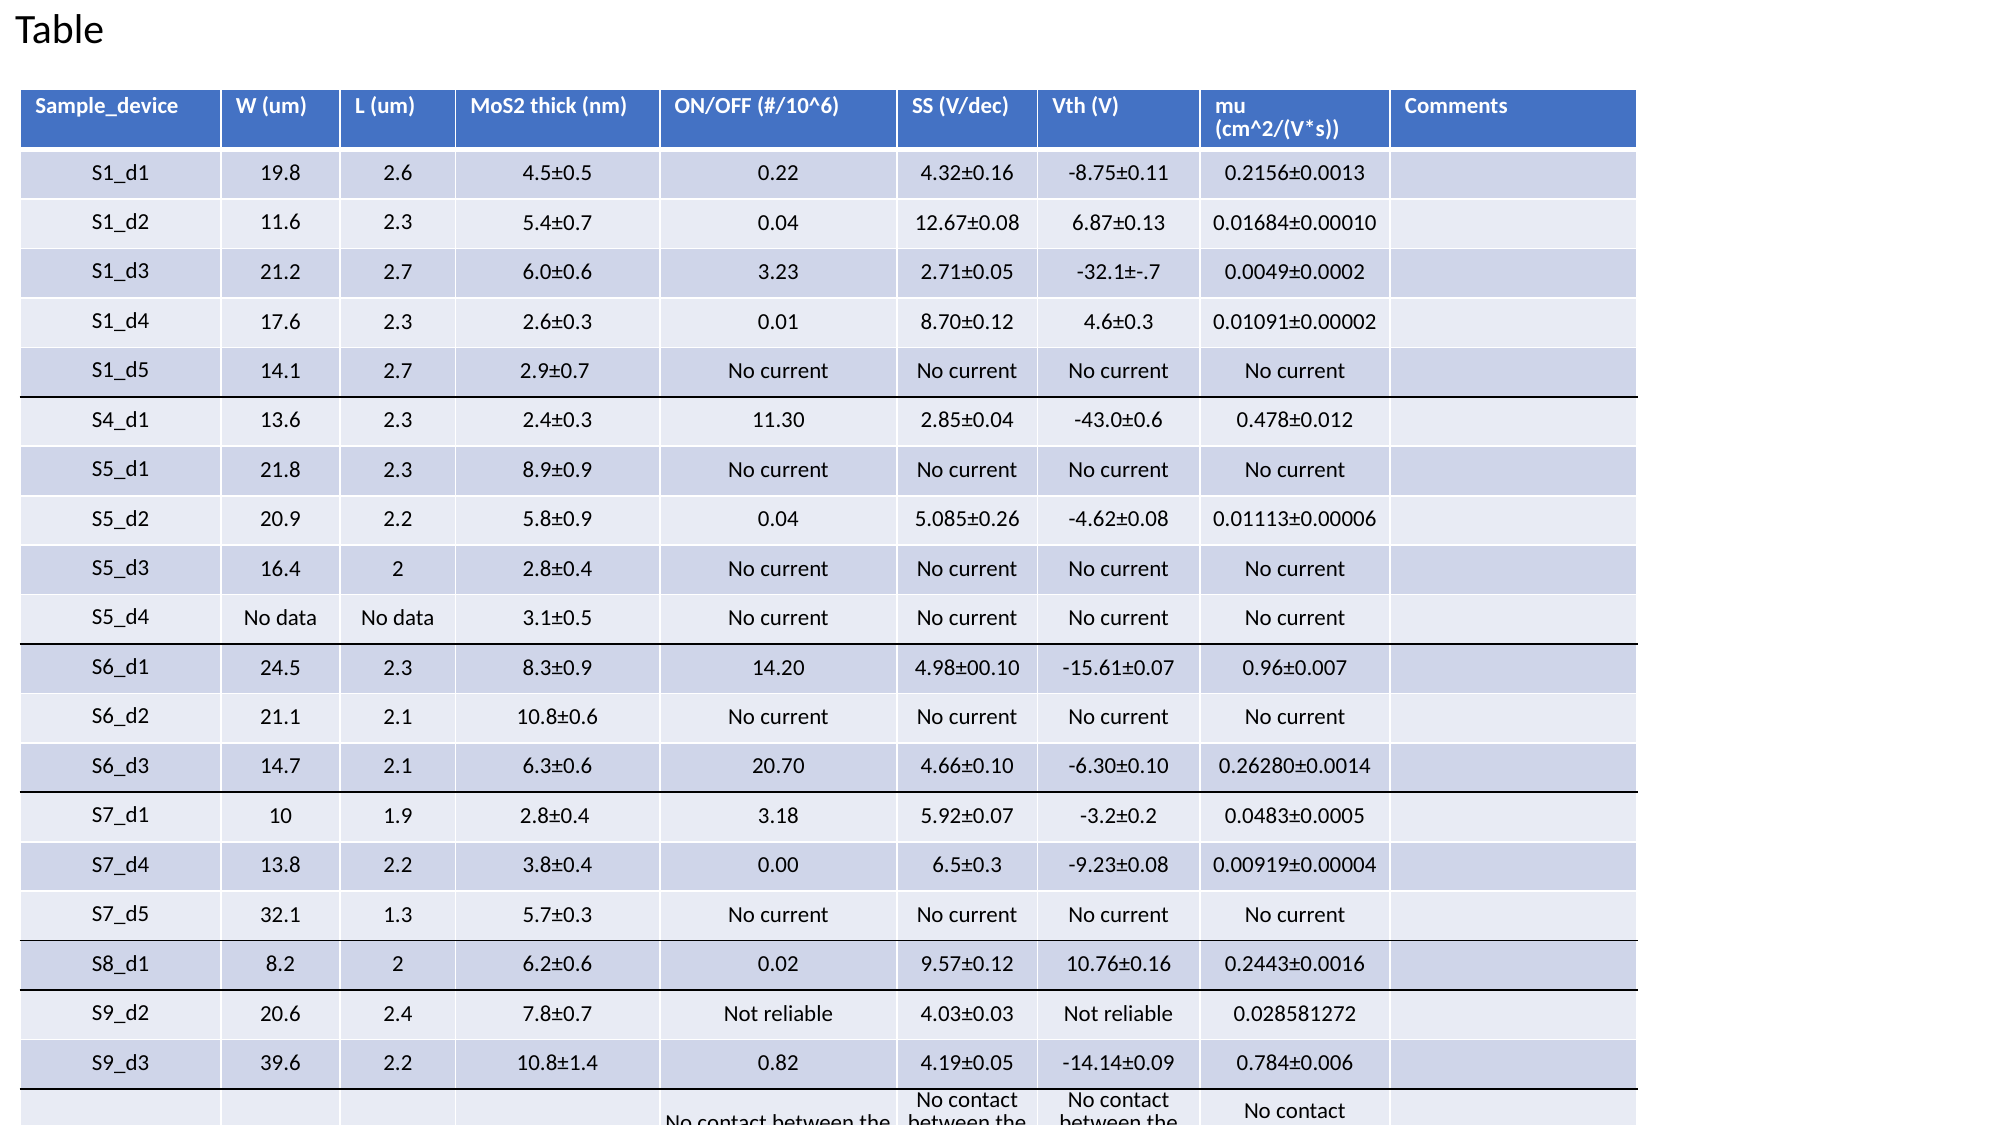

# Table
| Sample\_device | W (um) | L (um) | MoS2 thick (nm) | ON/OFF (#/10^6) | SS (V/dec) | Vth (V) | mu (cm^2/(V\*s)) | Comments |
| --- | --- | --- | --- | --- | --- | --- | --- | --- |
| S1\_d1 | 19.8 | 2.6 | 4.5±0.5 | 0.22 | 4.32±0.16 | -8.75±0.11 | 0.2156±0.0013 |  |
| S1\_d2 | 11.6 | 2.3 | 5.4±0.7 | 0.04 | 12.67±0.08 | 6.87±0.13 | 0.01684±0.00010 |  |
| S1\_d3 | 21.2 | 2.7 | 6.0±0.6 | 3.23 | 2.71±0.05 | -32.1±-.7 | 0.0049±0.0002 |  |
| S1\_d4 | 17.6 | 2.3 | 2.6±0.3 | 0.01 | 8.70±0.12 | 4.6±0.3 | 0.01091±0.00002 |  |
| S1\_d5 | 14.1 | 2.7 | 2.9±0.7 | No current | No current | No current | No current |  |
| S4\_d1 | 13.6 | 2.3 | 2.4±0.3 | 11.30 | 2.85±0.04 | -43.0±0.6 | 0.478±0.012 |  |
| S5\_d1 | 21.8 | 2.3 | 8.9±0.9 | No current | No current | No current | No current |  |
| S5\_d2 | 20.9 | 2.2 | 5.8±0.9 | 0.04 | 5.085±0.26 | -4.62±0.08 | 0.01113±0.00006 |  |
| S5\_d3 | 16.4 | 2 | 2.8±0.4 | No current | No current | No current | No current |  |
| S5\_d4 | No data | No data | 3.1±0.5 | No current | No current | No current | No current |  |
| S6\_d1 | 24.5 | 2.3 | 8.3±0.9 | 14.20 | 4.98±00.10 | -15.61±0.07 | 0.96±0.007 |  |
| S6\_d2 | 21.1 | 2.1 | 10.8±0.6 | No current | No current | No current | No current |  |
| S6\_d3 | 14.7 | 2.1 | 6.3±0.6 | 20.70 | 4.66±0.10 | -6.30±0.10 | 0.26280±0.0014 |  |
| S7\_d1 | 10 | 1.9 | 2.8±0.4 | 3.18 | 5.92±0.07 | -3.2±0.2 | 0.0483±0.0005 |  |
| S7\_d4 | 13.8 | 2.2 | 3.8±0.4 | 0.00 | 6.5±0.3 | -9.23±0.08 | 0.00919±0.00004 |  |
| S7\_d5 | 32.1 | 1.3 | 5.7±0.3 | No current | No current | No current | No current |  |
| S8\_d1 | 8.2 | 2 | 6.2±0.6 | 0.02 | 9.57±0.12 | 10.76±0.16 | 0.2443±0.0016 |  |
| S9\_d2 | 20.6 | 2.4 | 7.8±0.7 | Not reliable | 4.03±0.03 | Not reliable | 0.028581272 |  |
| S9\_d3 | 39.6 | 2.2 | 10.8±1.4 | 0.82 | 4.19±0.05 | -14.14±0.09 | 0.784±0.006 |  |
| S10\_d1 | 12.4 | 3 | 3.9±0.5 | No contact between the sample and the tips | No contact between the sample and the tips | No contact between the sample and the tips | No contact between the sample and the tips |  |
| S10\_d2 | 16.6 | 2.6 | 2.6±0.3 | 0.50 | 10.2±1.0 | 22.3±0.8 | 0.0197±0.0006 |  |
| S10\_d3 | 27.8 | 3.3 | 8.7±0.4 | 0.21 | 2.54±0.05 | -28.37±0.08 | 0.713±0.004 |  |
| S10\_d5 | 14.4 | 3.2 | 8.0±0.5 | No current | No current | No current | No current |  |
| S10\_d6 | 14.8 | 4.4 | 9.4±0.5 | 0.01 | 8.50±0.17 | -45.0±0.4 | 0.329±0.005 |  |
| S11\_d1 | 14.8 | 3.3 | 3.6±0.4 | 0.00 | 13.9±0.10 | 20.2±0.7 | 0.0309±0.0008 |  |
| S11\_d3 | 8.6 | 2.9 | 9.2±0.8 | 6.44 | 3.66±0.07 | -25.02±0.9 | 0.3481±0.0017 |  |
| S12\_d1 | 9.9 | 2.9 | 4.8±0.6 | No current | No current | No current | No current |  |
| S12\_d2 | 13.2 | 3.1 | 2.4±0.3 | 0.07 | 6.50±0.09 | 5.1±0.3 | 0.1231±0.0019 |  |
| S12\_d3 | 20 | 3.8 | 3.3±03 | 0.00 | 8.62±0.11 | -8.11±0.09 | 0.0677±0.0004 |  |
| S12\_d4 | 18.5 | 3.1 | 4.8±0.3 | 1.08 | 6.411±0.004 | -10.20±0.10 | 0.0331±0.0003 |  |
| S14\_d1 | 20.1 | 3.5 | 4.8±0.6 | 9.18 | 4.18±0.11 | -10.31±0.10 | 0.353±0.003 |  |
| S14\_d2 | 15.5 | 3.2 | 2.4±0.3 | 15.80 | 2.83±0.03 | -42.1±0.5 | 0.288±0.006 |  |
| S14\_d3 | 21.1 | 3.7 | 3.3±0.3 | 12.10 | 3.58±0.03 | -13.22±0.05 | 0.1267±0.0003 |  |
| S14\_d4 | 16.4 | 3.2 | 4.8±0.3 | 15.70 | 2.67±0.03 | -55.3±0.7 | 0.274±0.007 |  |